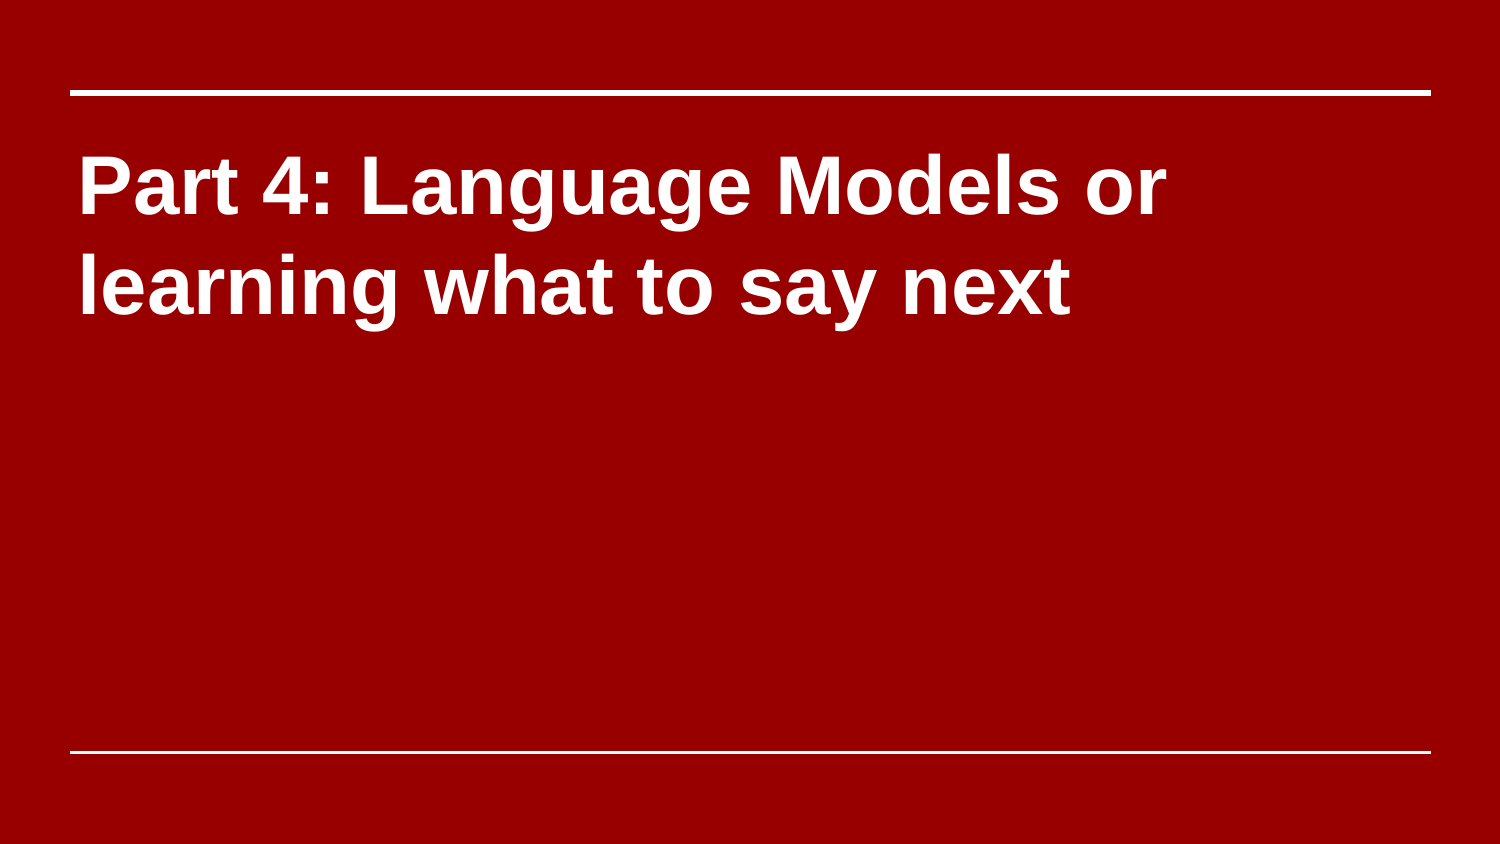

# Part 4: Language Models or learning what to say next